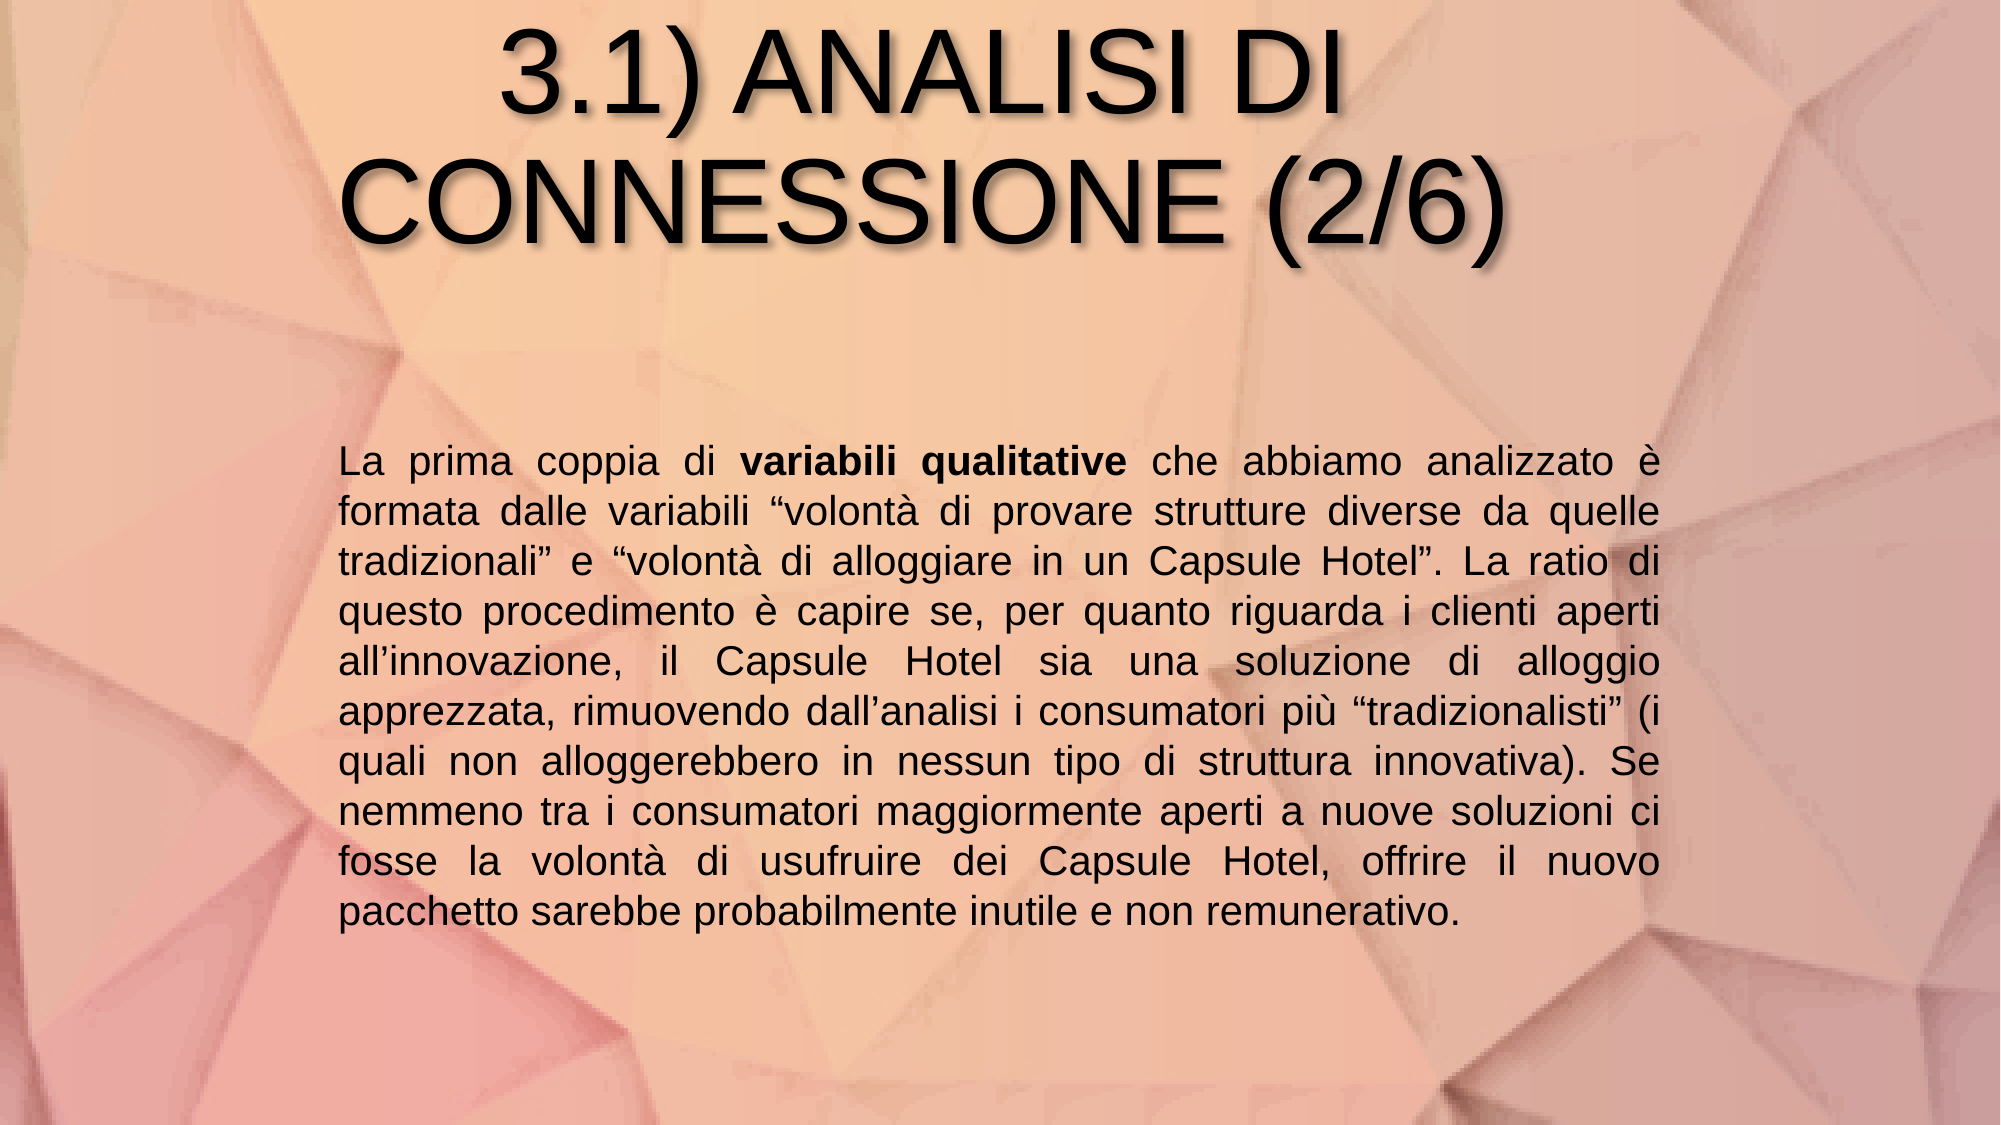

# 3.1) ANALISI DI CONNESSIONE (2/6)
La prima coppia di variabili qualitative che abbiamo analizzato è formata dalle variabili “volontà di provare strutture diverse da quelle tradizionali” e “volontà di alloggiare in un Capsule Hotel”. La ratio di questo procedimento è capire se, per quanto riguarda i clienti aperti all’innovazione, il Capsule Hotel sia una soluzione di alloggio apprezzata, rimuovendo dall’analisi i consumatori più “tradizionalisti” (i quali non alloggerebbero in nessun tipo di struttura innovativa). Se nemmeno tra i consumatori maggiormente aperti a nuove soluzioni ci fosse la volontà di usufruire dei Capsule Hotel, offrire il nuovo pacchetto sarebbe probabilmente inutile e non remunerativo.